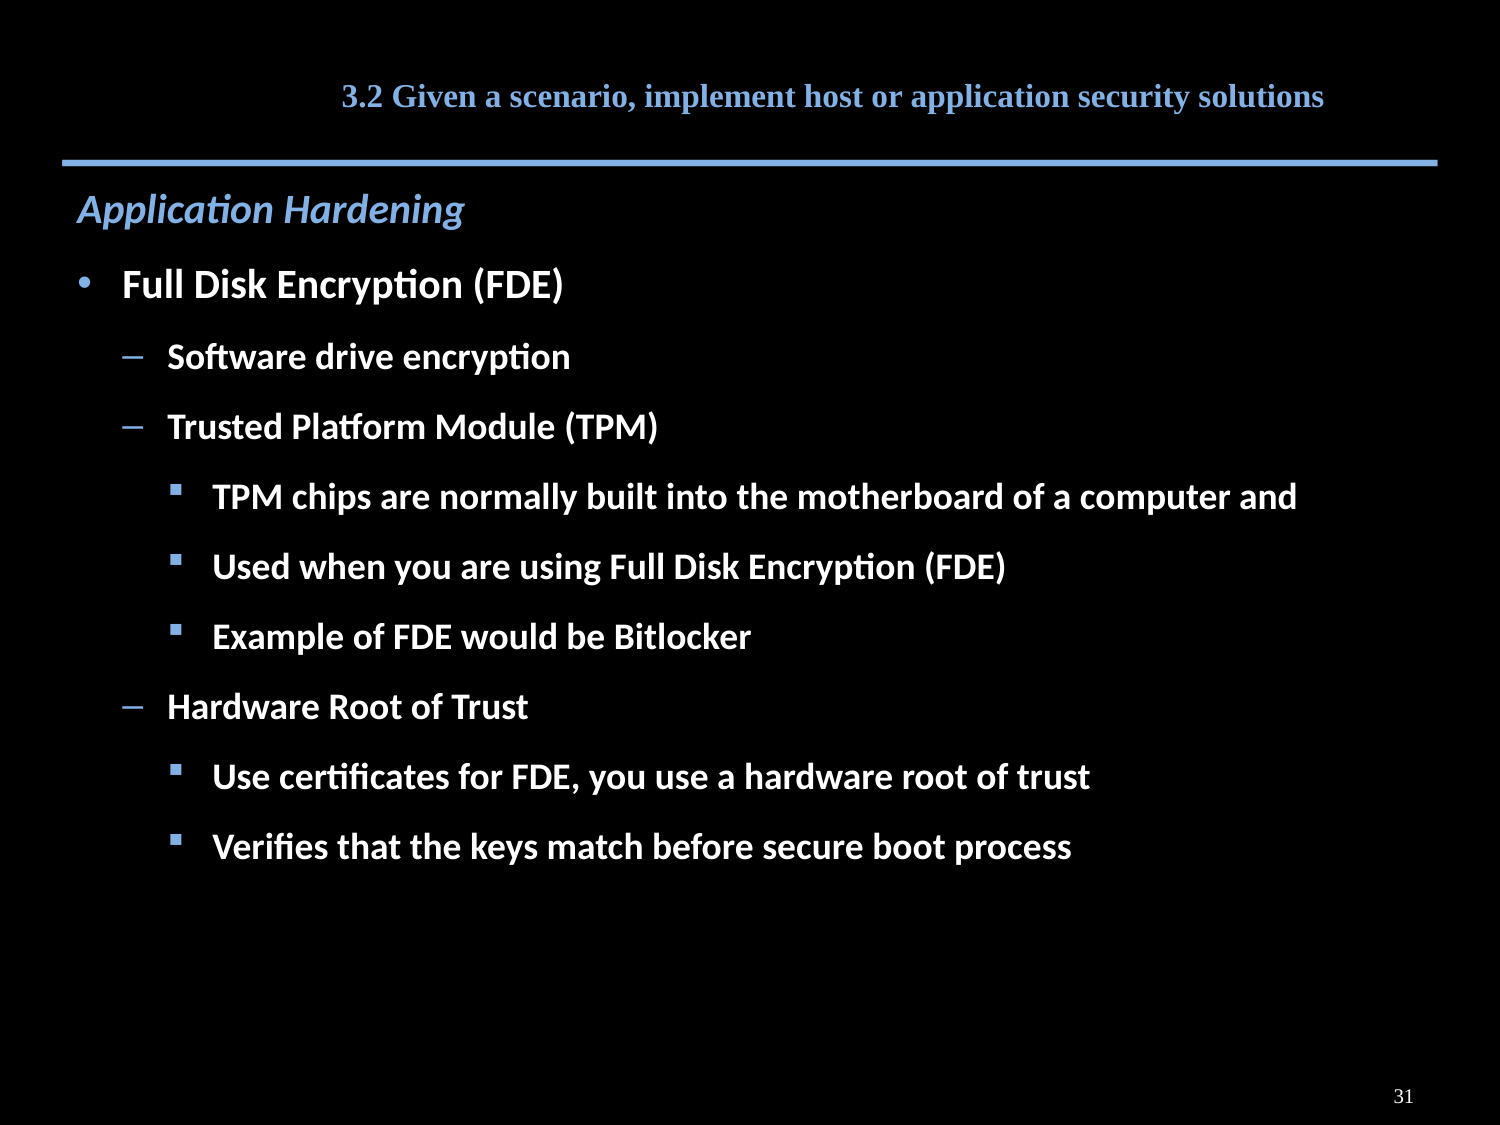

# 3.2 Given a scenario, implement host or application security solutions
Application Hardening
Full Disk Encryption (FDE)
Software drive encryption
Trusted Platform Module (TPM)
TPM chips are normally built into the motherboard of a computer and
Used when you are using Full Disk Encryption (FDE)
Example of FDE would be Bitlocker
Hardware Root of Trust
Use certificates for FDE, you use a hardware root of trust
Verifies that the keys match before secure boot process
31